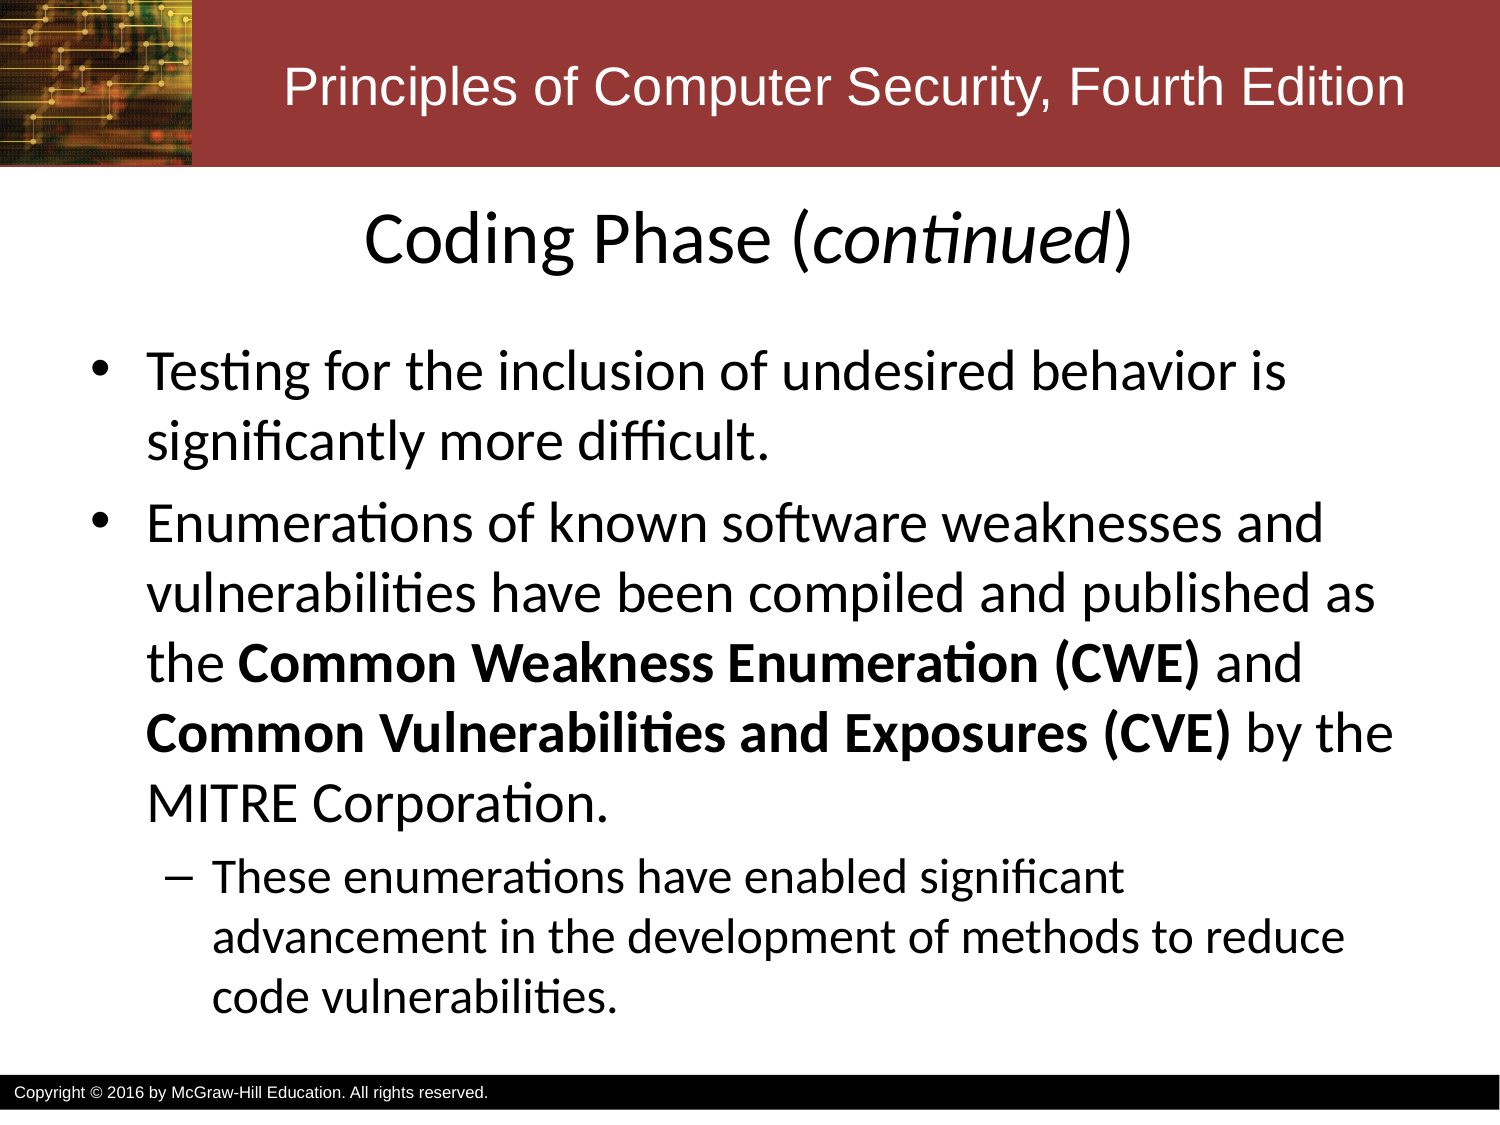

# Coding Phase (continued)
Testing for the inclusion of undesired behavior is significantly more difficult.
Enumerations of known software weaknesses and vulnerabilities have been compiled and published as the Common Weakness Enumeration (CWE) and Common Vulnerabilities and Exposures (CVE) by the MITRE Corporation.
These enumerations have enabled significant advancement in the development of methods to reduce code vulnerabilities.